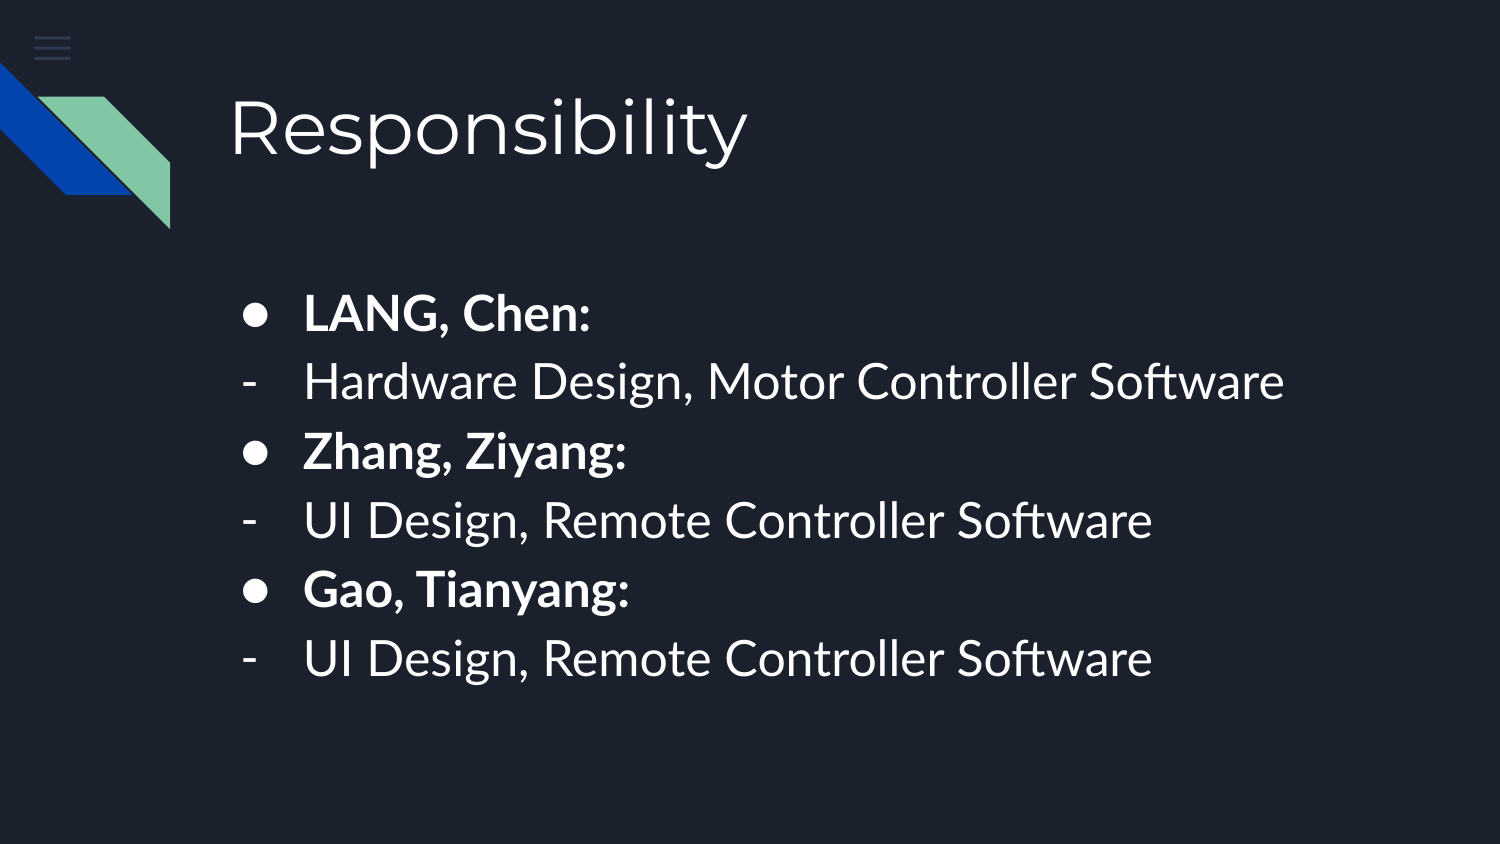

# Responsibility
LANG, Chen:
Hardware Design, Motor Controller Software
Zhang, Ziyang:
UI Design, Remote Controller Software
Gao, Tianyang:
UI Design, Remote Controller Software